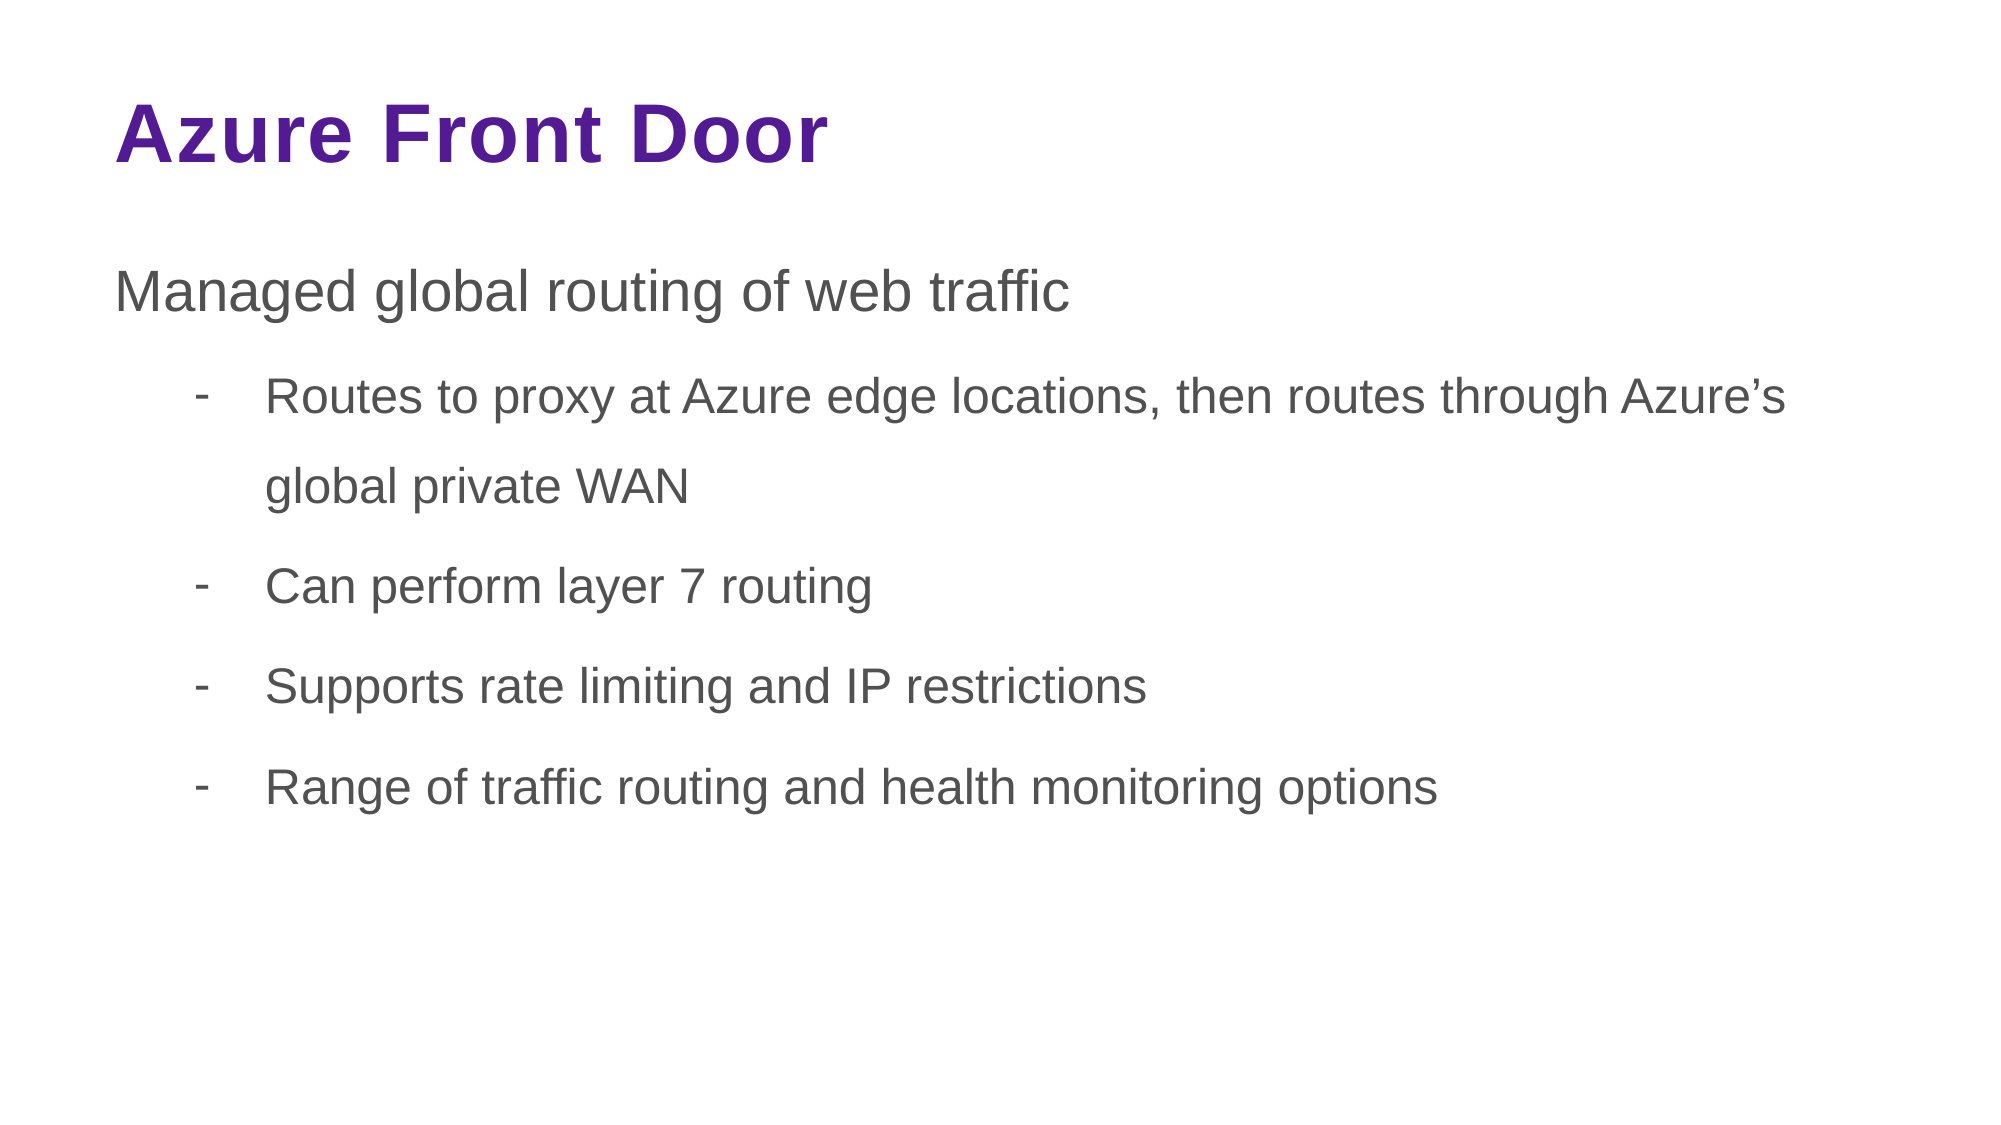

# Azure Front Door
Managed global routing of web traffic
Routes to proxy at Azure edge locations, then routes through Azure’s global private WAN
Can perform layer 7 routing
Supports rate limiting and IP restrictions
Range of traffic routing and health monitoring options